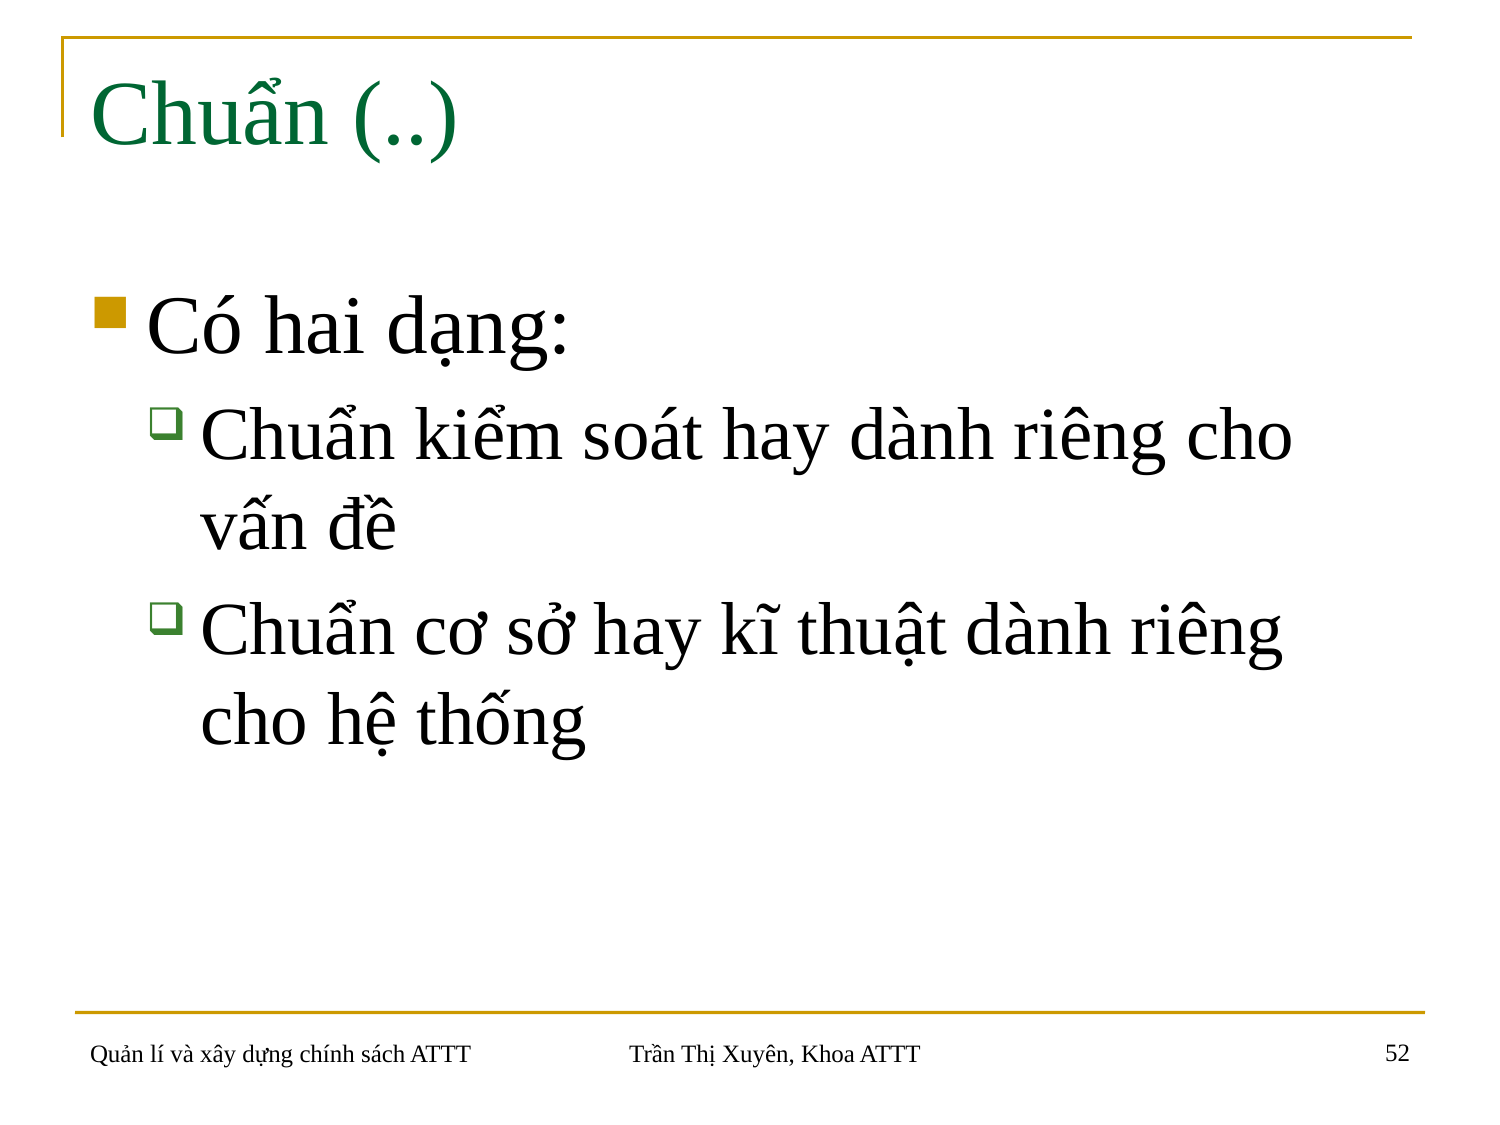

# Chuẩn (..)
Có hai dạng:
Chuẩn kiểm soát hay dành riêng cho vấn đề
Chuẩn cơ sở hay kĩ thuật dành riêng cho hệ thống
52
Quản lí và xây dựng chính sách ATTT
Trần Thị Xuyên, Khoa ATTT